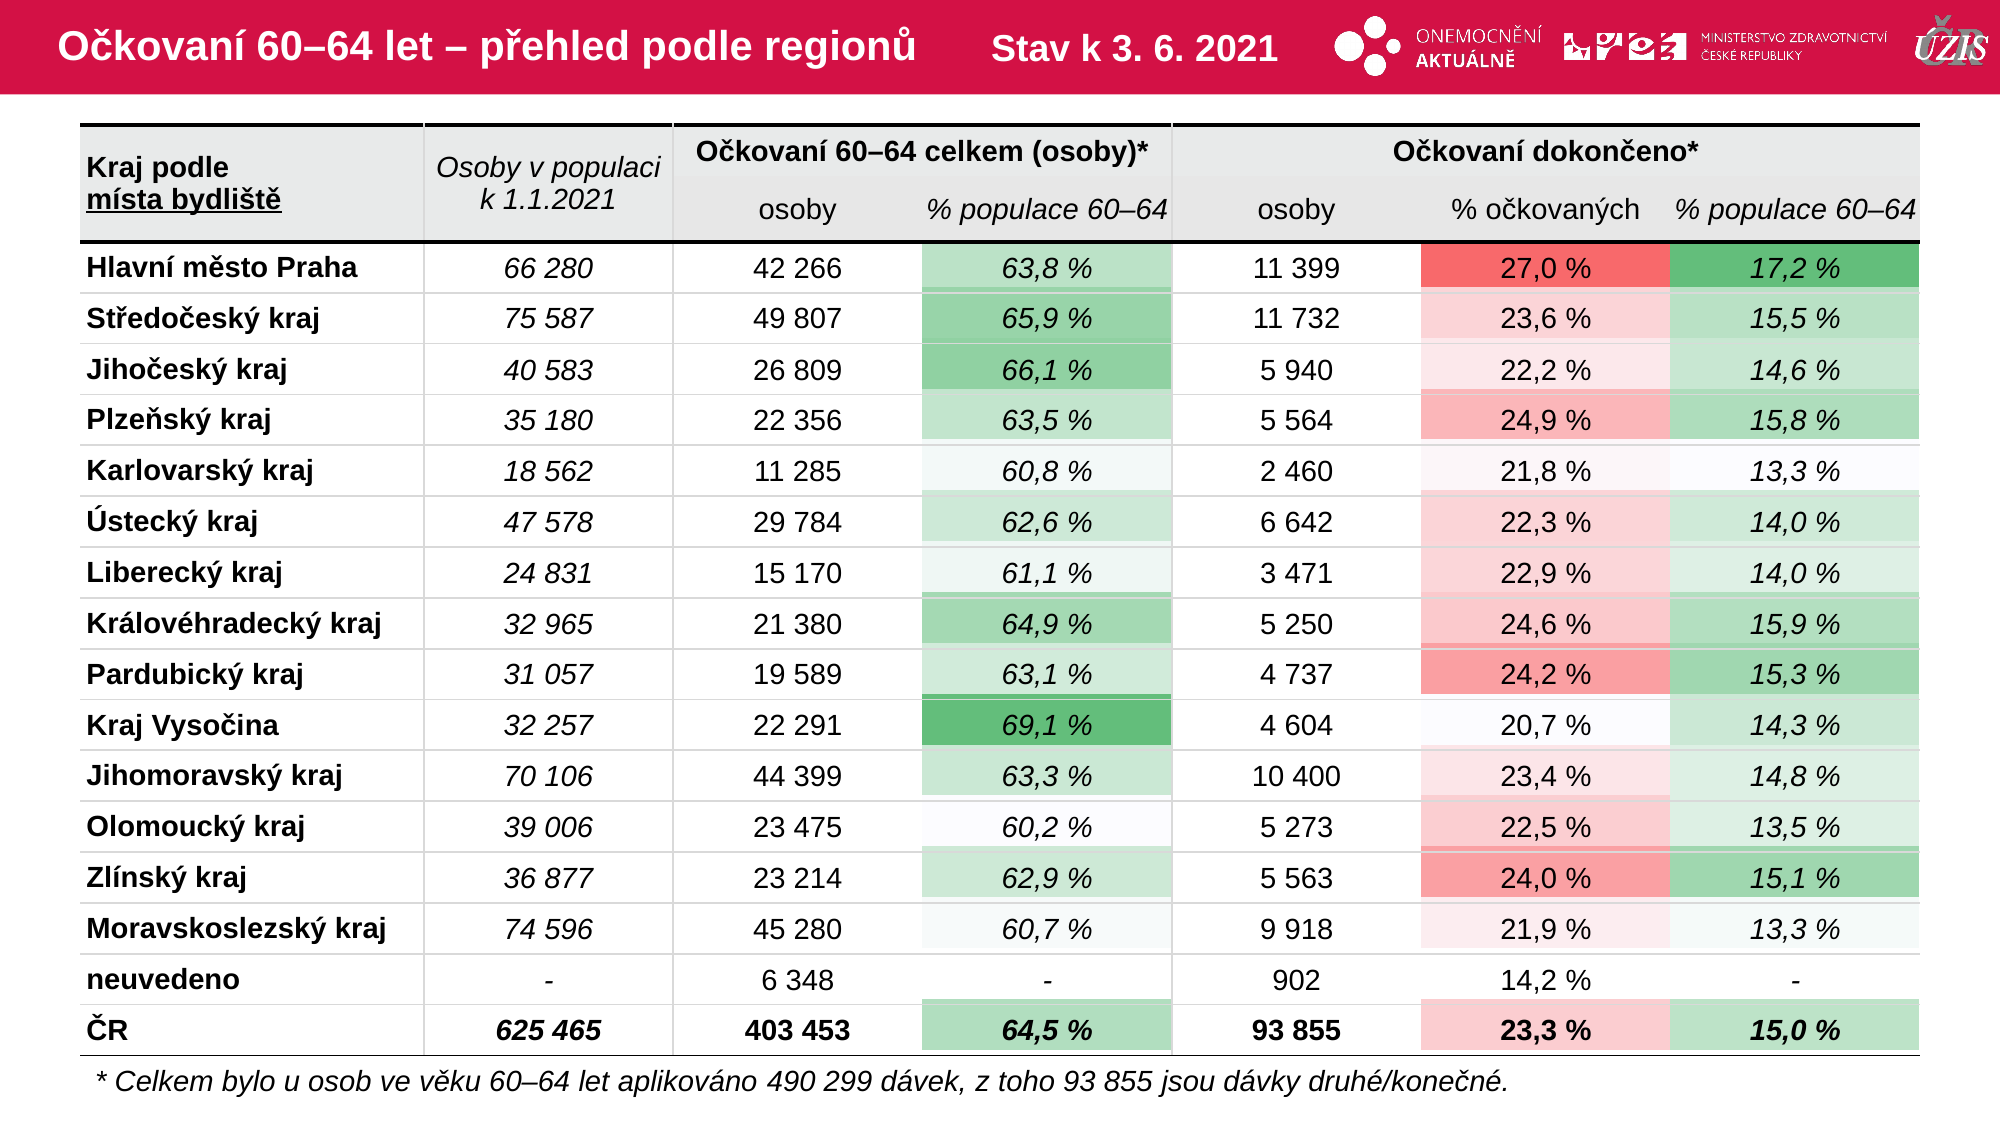

# Očkovaní 60–64 let – přehled podle regionů
Stav k 3. 6. 2021
| Kraj podle místa bydliště | Osoby v populaci k 1.1.2021 | Očkovaní 60–64 celkem (osoby)\* |  | Očkovaní dokončeno\* |  |  |
| --- | --- | --- | --- | --- | --- | --- |
|  |  | osoby | % populace 60–64 | osoby | % očkovaných | % populace 60–64 |
| Hlavní město Praha | 66 280 | 42 266 | 63,8 % | 11 399 | 27,0 % | 17,2 % |
| Středočeský kraj | 75 587 | 49 807 | 65,9 % | 11 732 | 23,6 % | 15,5 % |
| Jihočeský kraj | 40 583 | 26 809 | 66,1 % | 5 940 | 22,2 % | 14,6 % |
| Plzeňský kraj | 35 180 | 22 356 | 63,5 % | 5 564 | 24,9 % | 15,8 % |
| Karlovarský kraj | 18 562 | 11 285 | 60,8 % | 2 460 | 21,8 % | 13,3 % |
| Ústecký kraj | 47 578 | 29 784 | 62,6 % | 6 642 | 22,3 % | 14,0 % |
| Liberecký kraj | 24 831 | 15 170 | 61,1 % | 3 471 | 22,9 % | 14,0 % |
| Královéhradecký kraj | 32 965 | 21 380 | 64,9 % | 5 250 | 24,6 % | 15,9 % |
| Pardubický kraj | 31 057 | 19 589 | 63,1 % | 4 737 | 24,2 % | 15,3 % |
| Kraj Vysočina | 32 257 | 22 291 | 69,1 % | 4 604 | 20,7 % | 14,3 % |
| Jihomoravský kraj | 70 106 | 44 399 | 63,3 % | 10 400 | 23,4 % | 14,8 % |
| Olomoucký kraj | 39 006 | 23 475 | 60,2 % | 5 273 | 22,5 % | 13,5 % |
| Zlínský kraj | 36 877 | 23 214 | 62,9 % | 5 563 | 24,0 % | 15,1 % |
| Moravskoslezský kraj | 74 596 | 45 280 | 60,7 % | 9 918 | 21,9 % | 13,3 % |
| neuvedeno | - | 6 348 | - | 902 | 14,2 % | - |
| ČR | 625 465 | 403 453 | 64,5 % | 93 855 | 23,3 % | 15,0 % |
|  |  |  |  |  |  |
| --- | --- | --- | --- | --- | --- |
|  |  |  |  |  |  |
|  |  |  |  |  |  |
|  |  |  |  |  |  |
|  |  |  |  |  |  |
|  |  |  |  |  |  |
|  |  |  |  |  |  |
|  |  |  |  |  |  |
|  |  |  |  |  |  |
|  |  |  |  |  |  |
|  |  |  |  |  |  |
|  |  |  |  |  |  |
|  |  |  |  |  |  |
|  |  |  |  |  |  |
|  |  |  |  |  |  |
|  |  |  |  |  |  |
* Celkem bylo u osob ve věku 60–64 let aplikováno 490 299 dávek, z toho 93 855 jsou dávky druhé/konečné.